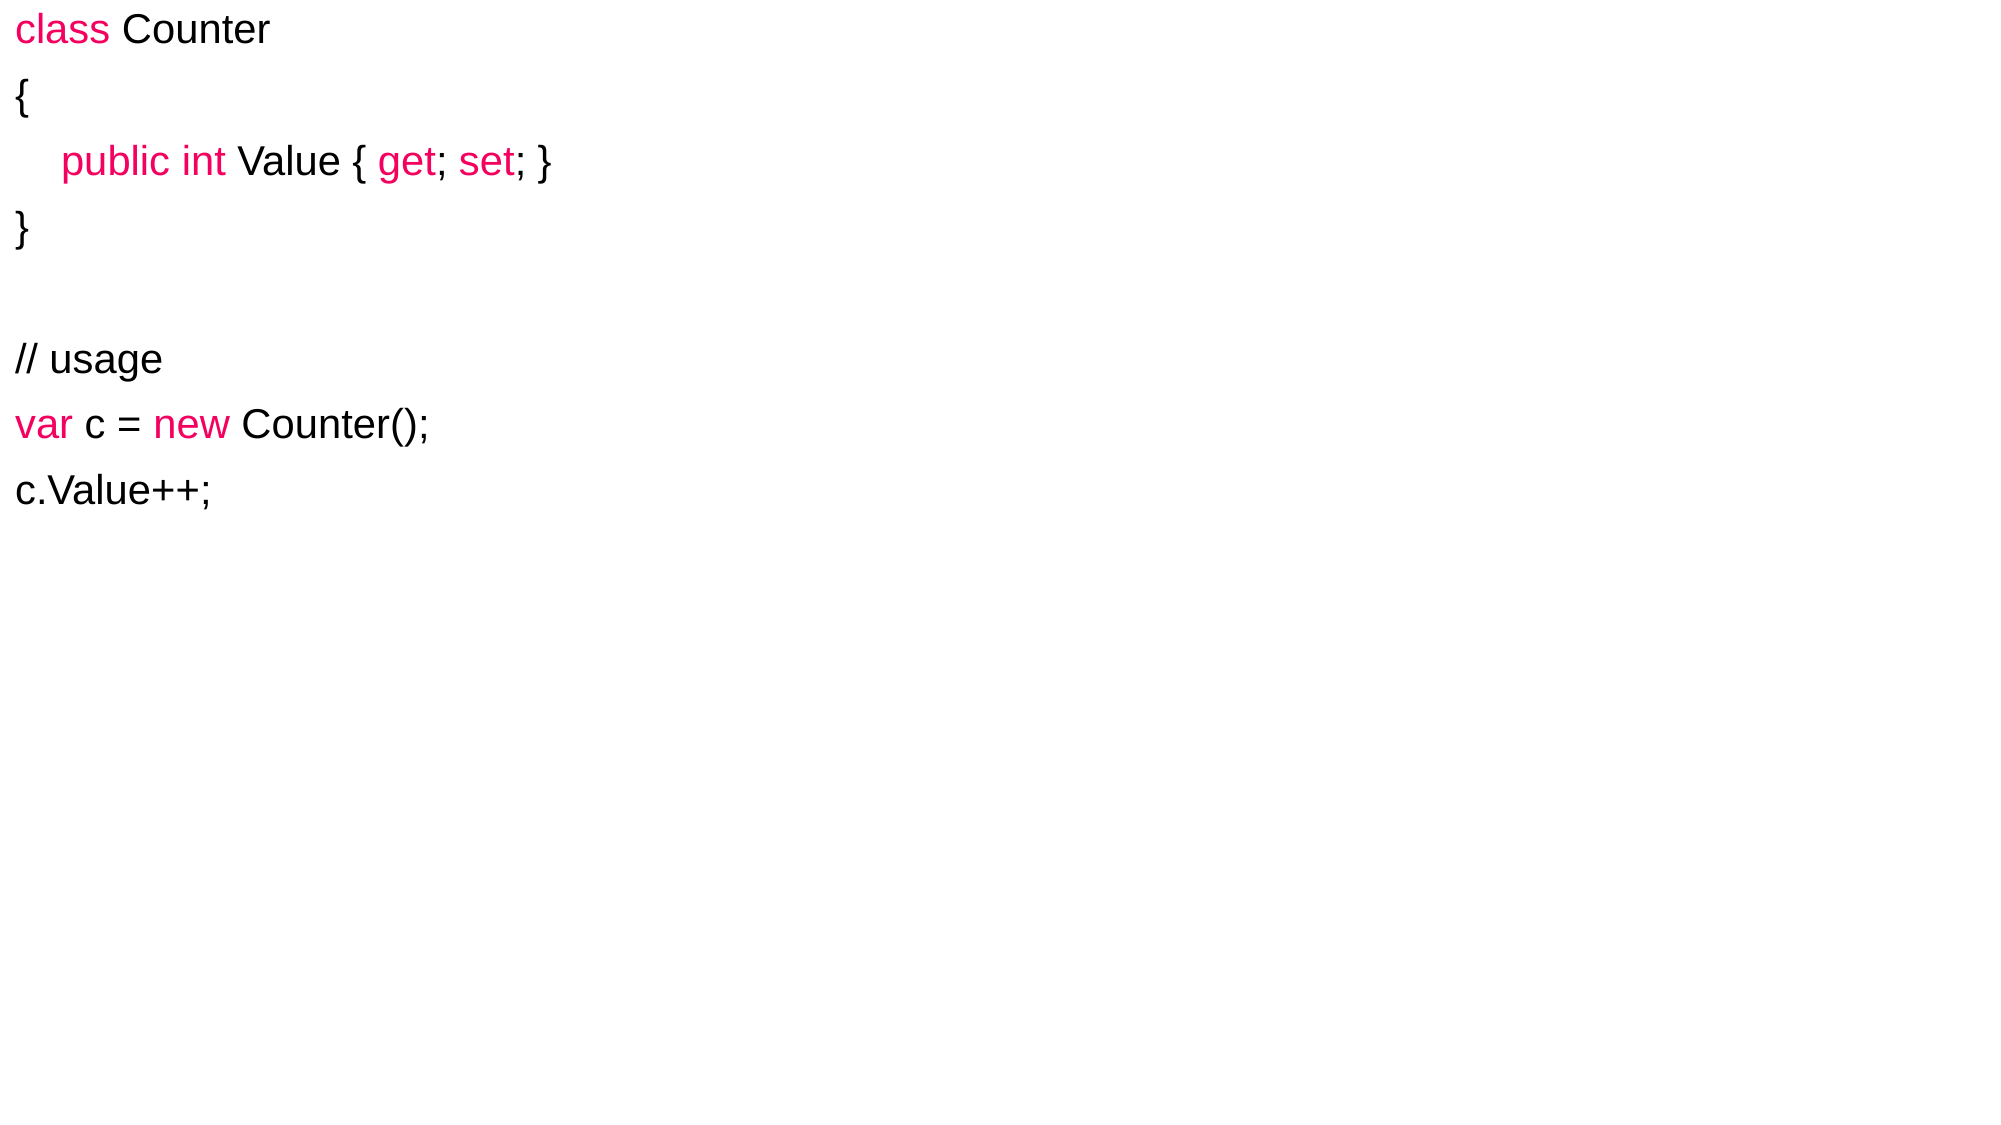

class Counter
{
    public int Value { get; set; }
}

// usage
var c = new Counter();
c.Value++;